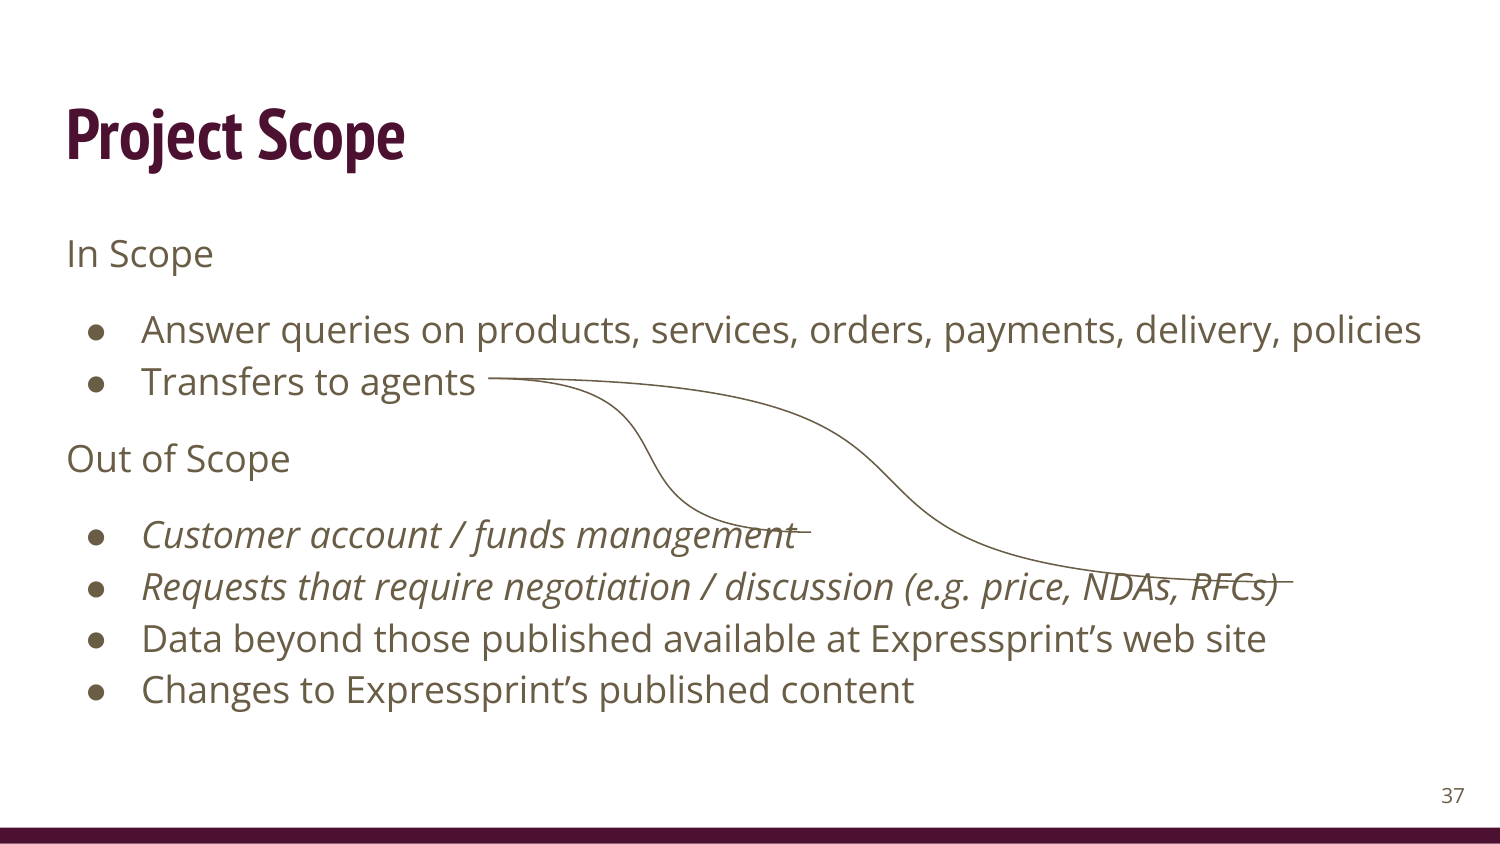

# Project Scope
In Scope
Answer queries on products, services, orders, payments, delivery, policies
Transfers to agents
Out of Scope
Customer account / funds management
Requests that require negotiation / discussion (e.g. price, NDAs, RFCs)
Data beyond those published available at Expressprint’s web site
Changes to Expressprint’s published content
37